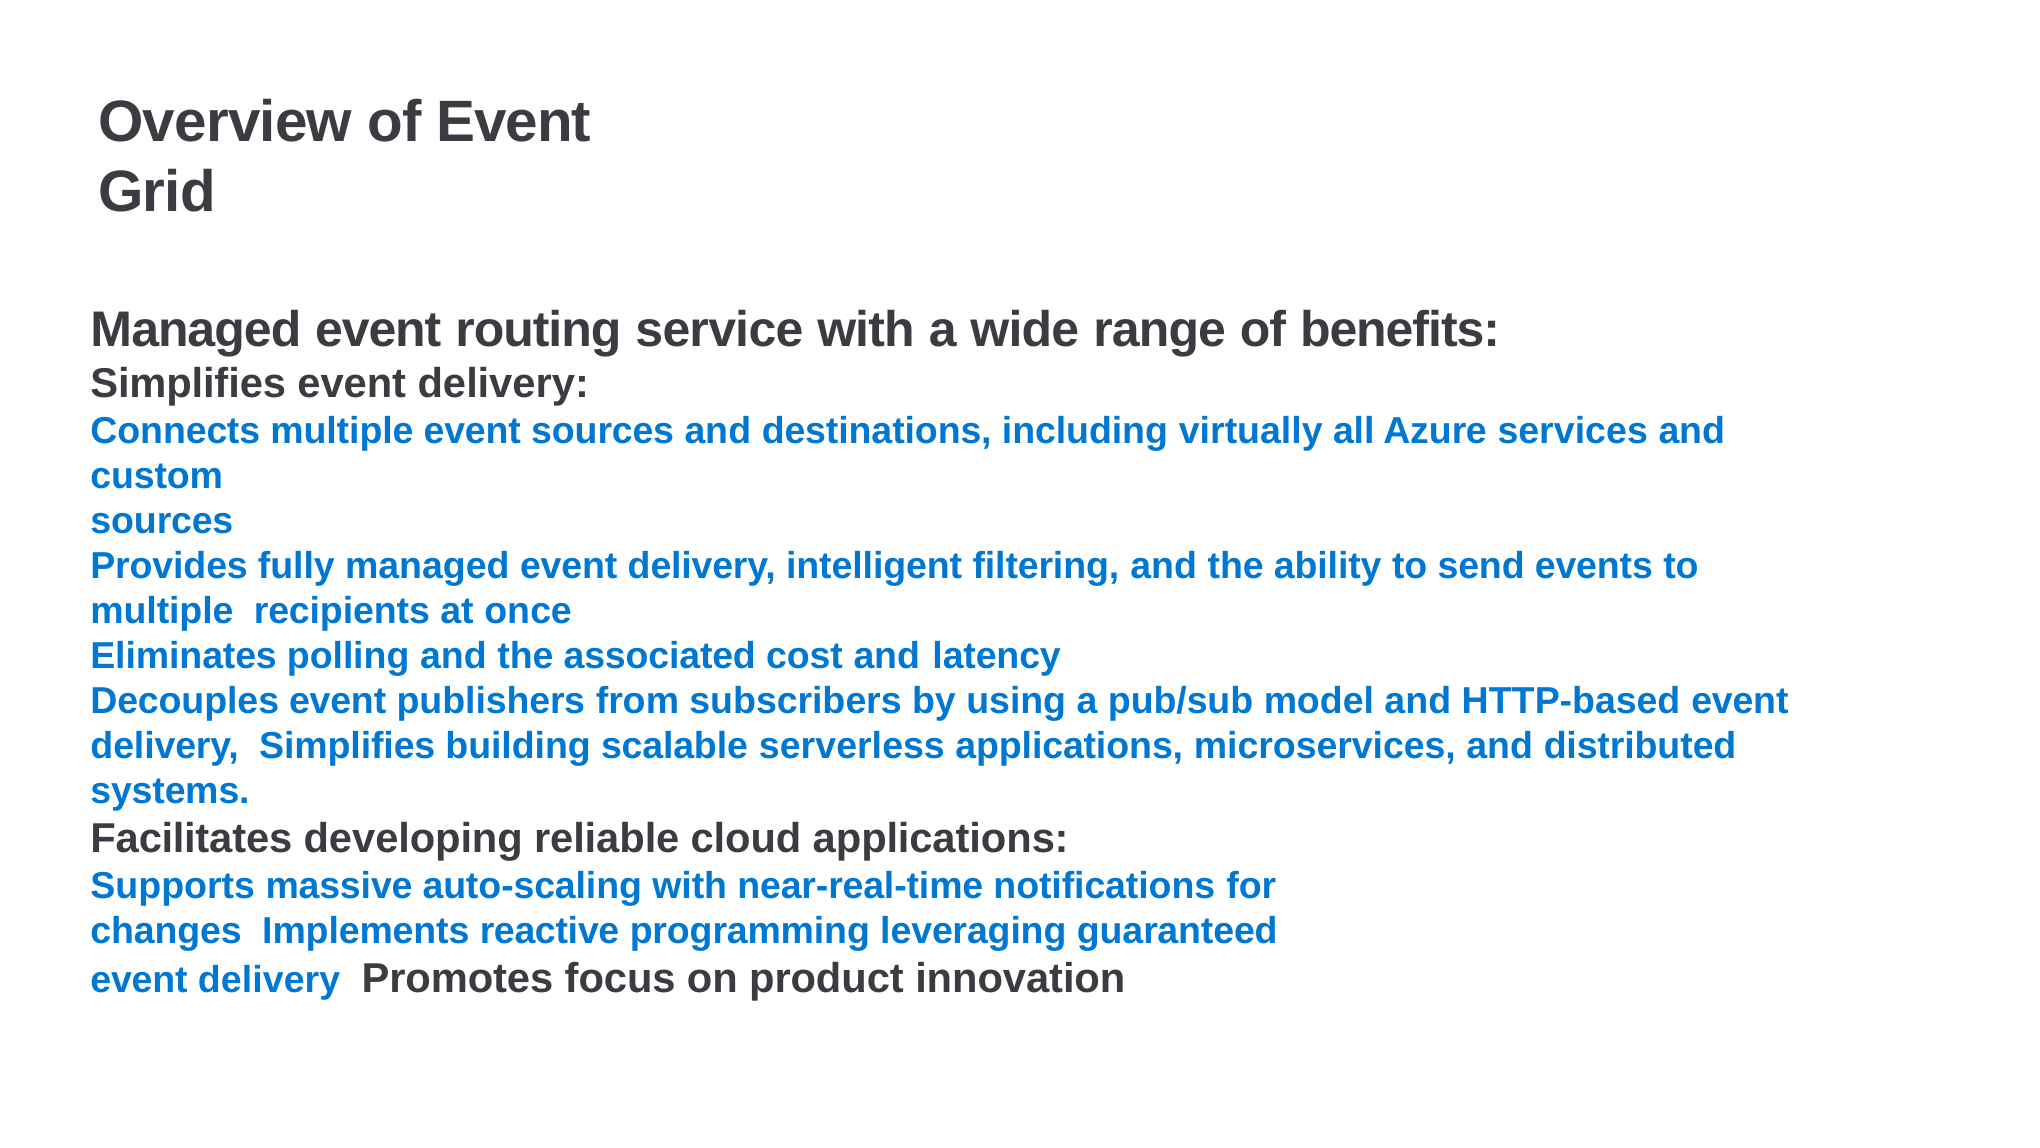

# Overview of Event Grid
Managed event routing service with a wide range of benefits:
Simplifies event delivery:
Connects multiple event sources and destinations, including virtually all Azure services and custom
sources
Provides fully managed event delivery, intelligent filtering, and the ability to send events to multiple  recipients at once
Eliminates polling and the associated cost and latency
Decouples event publishers from subscribers by using a pub/sub model and HTTP-based event delivery,  Simplifies building scalable serverless applications, microservices, and distributed systems.
Facilitates developing reliable cloud applications:
Supports massive auto-scaling with near-real-time notifications for changes  Implements reactive programming leveraging guaranteed event delivery  Promotes focus on product innovation